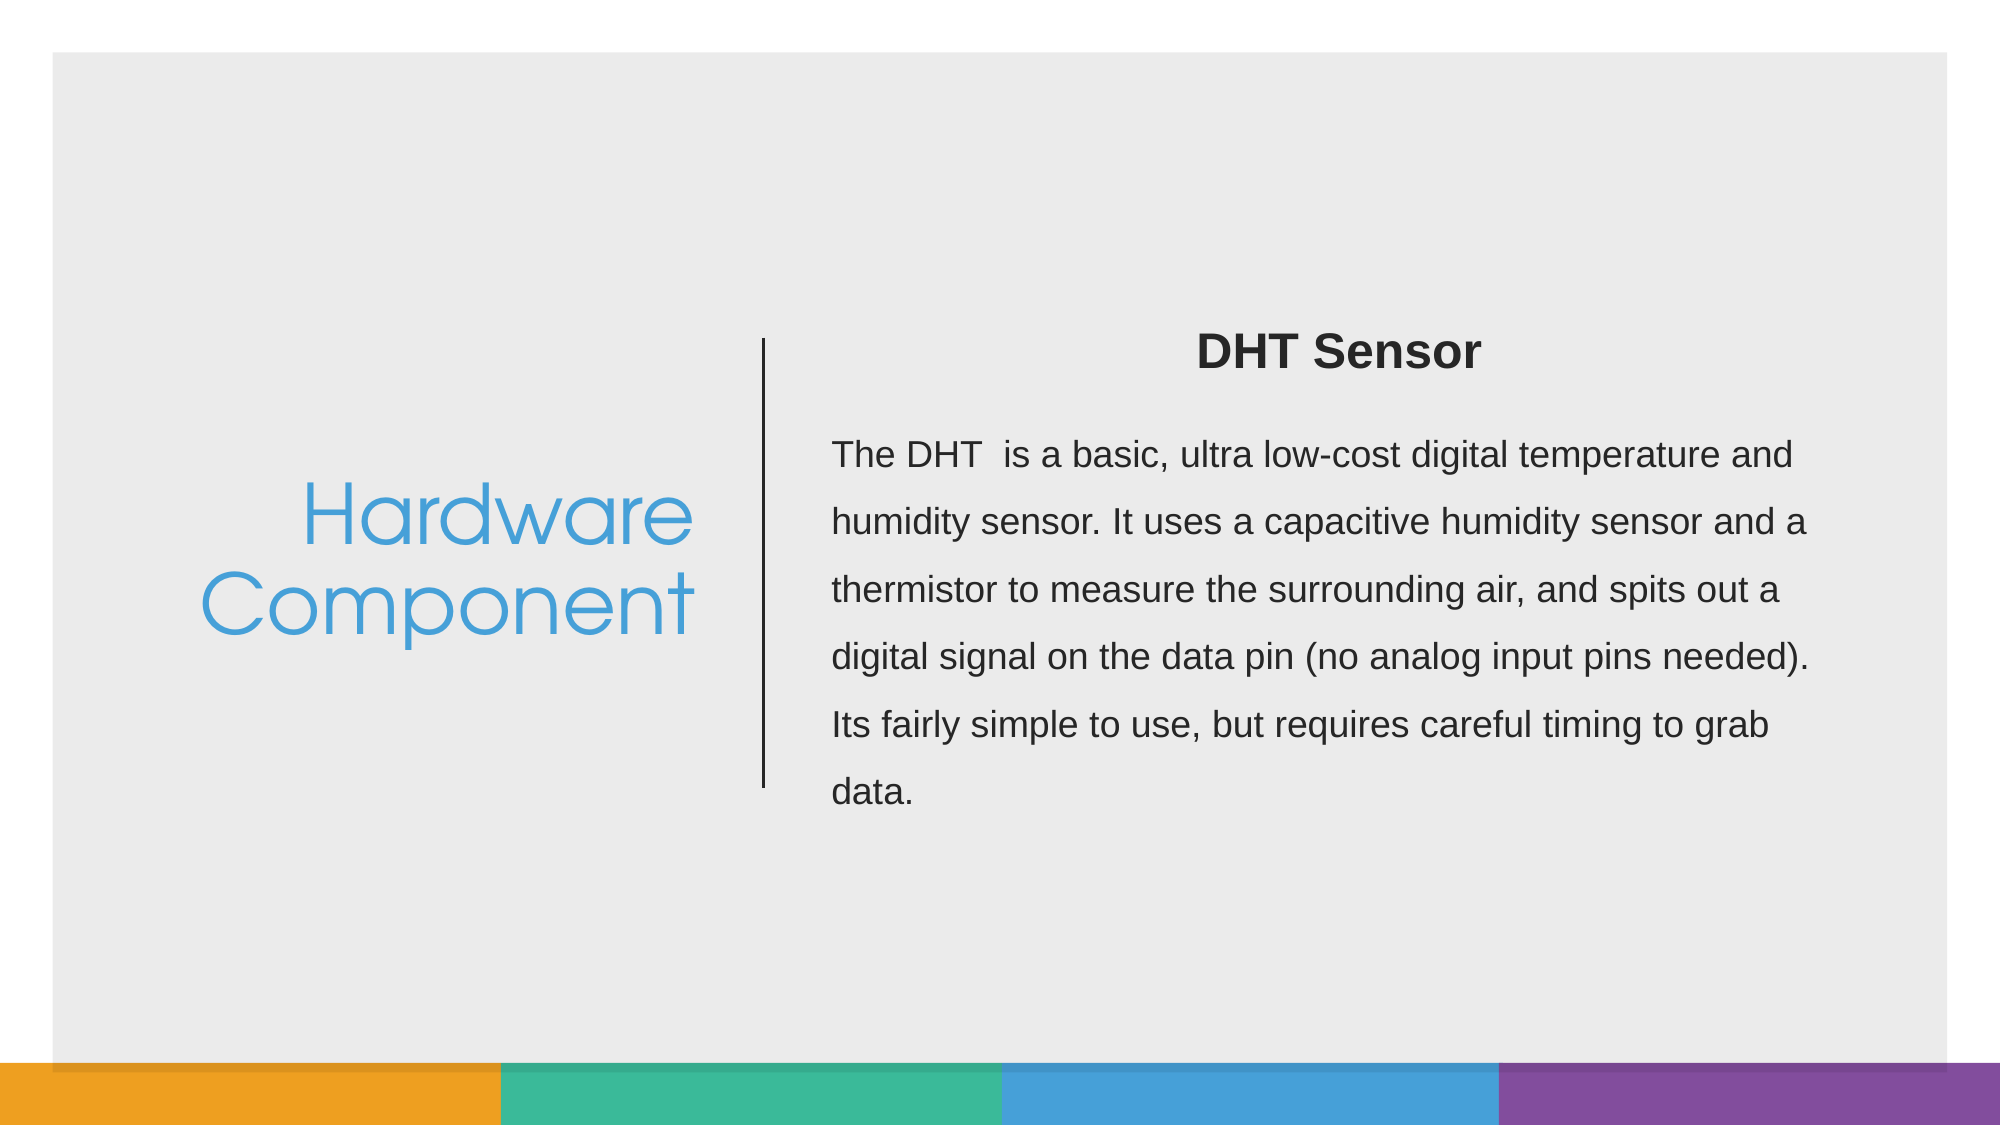

# Hardware Component
DHT Sensor
The DHT  is a basic, ultra low-cost digital temperature and humidity sensor. It uses a capacitive humidity sensor and a thermistor to measure the surrounding air, and spits out a digital signal on the data pin (no analog input pins needed). Its fairly simple to use, but requires careful timing to grab data.